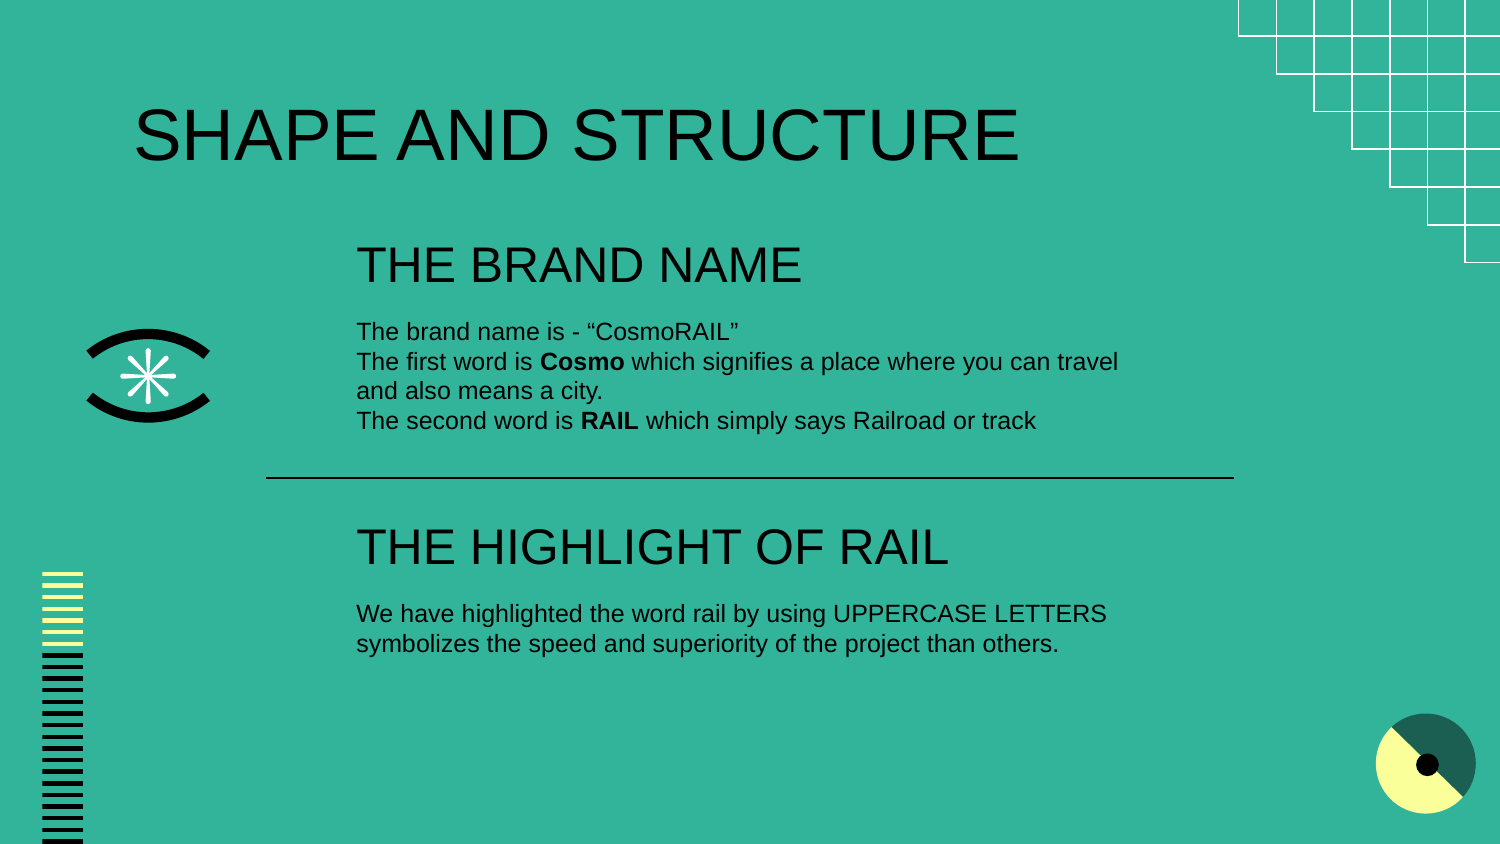

# SHAPE AND STRUCTURE
THE BRAND NAME
The brand name is - “CosmoRAIL”
The first word is Cosmo which signifies a place where you can travel and also means a city.
The second word is RAIL which simply says Railroad or track

THE HIGHLIGHT OF RAIL
We have highlighted the word rail by using UPPERCASE LETTERS symbolizes the speed and superiority of the project than others.